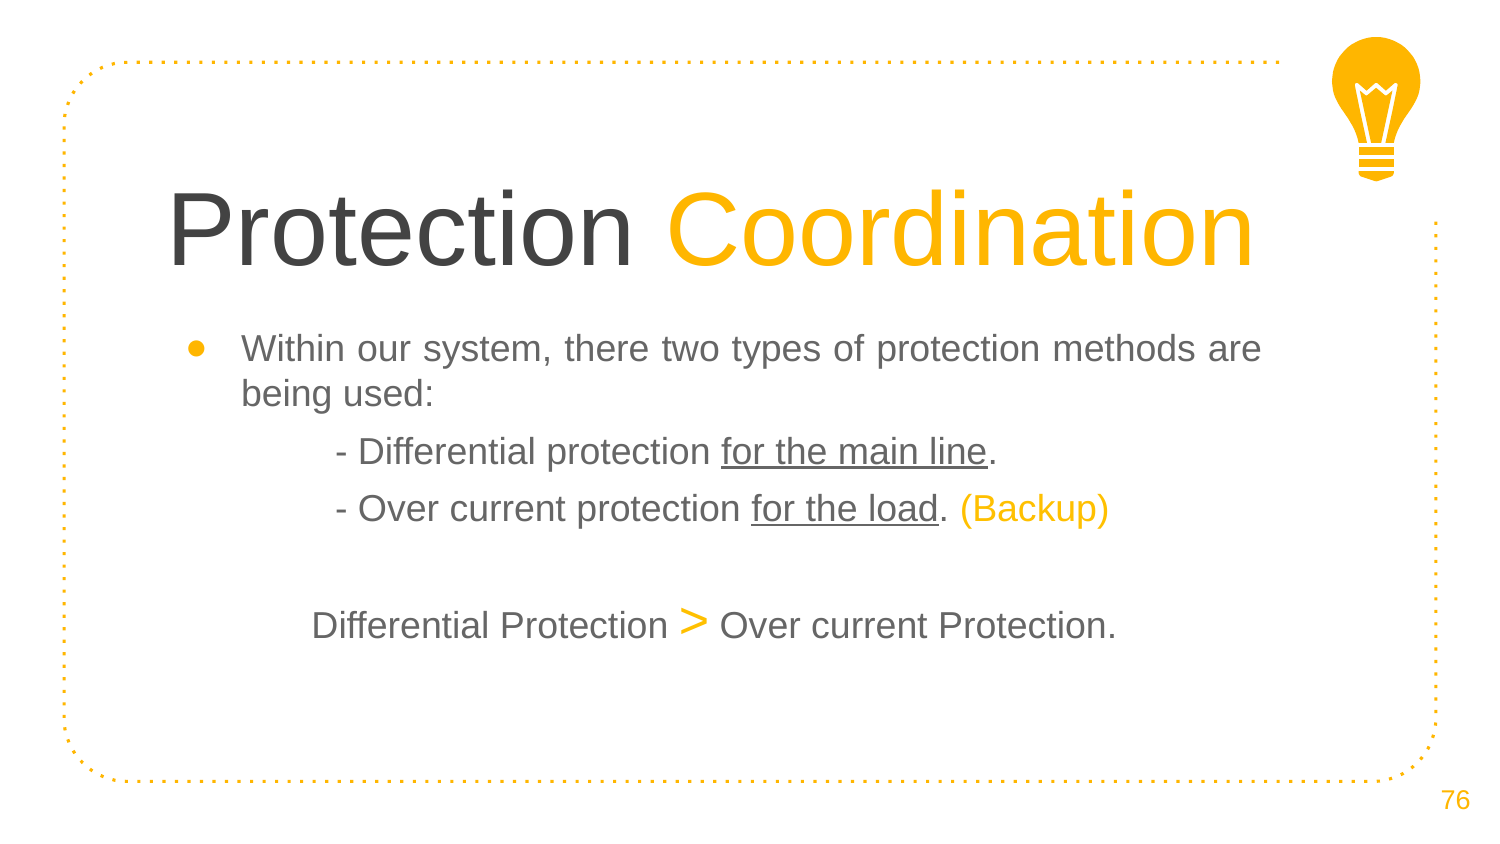

# Protection Coordination
Within our system, there two types of protection methods are being used:
	- Differential protection for the main line.
	- Over current protection for the load. (Backup)

Differential Protection > Over current Protection.
76